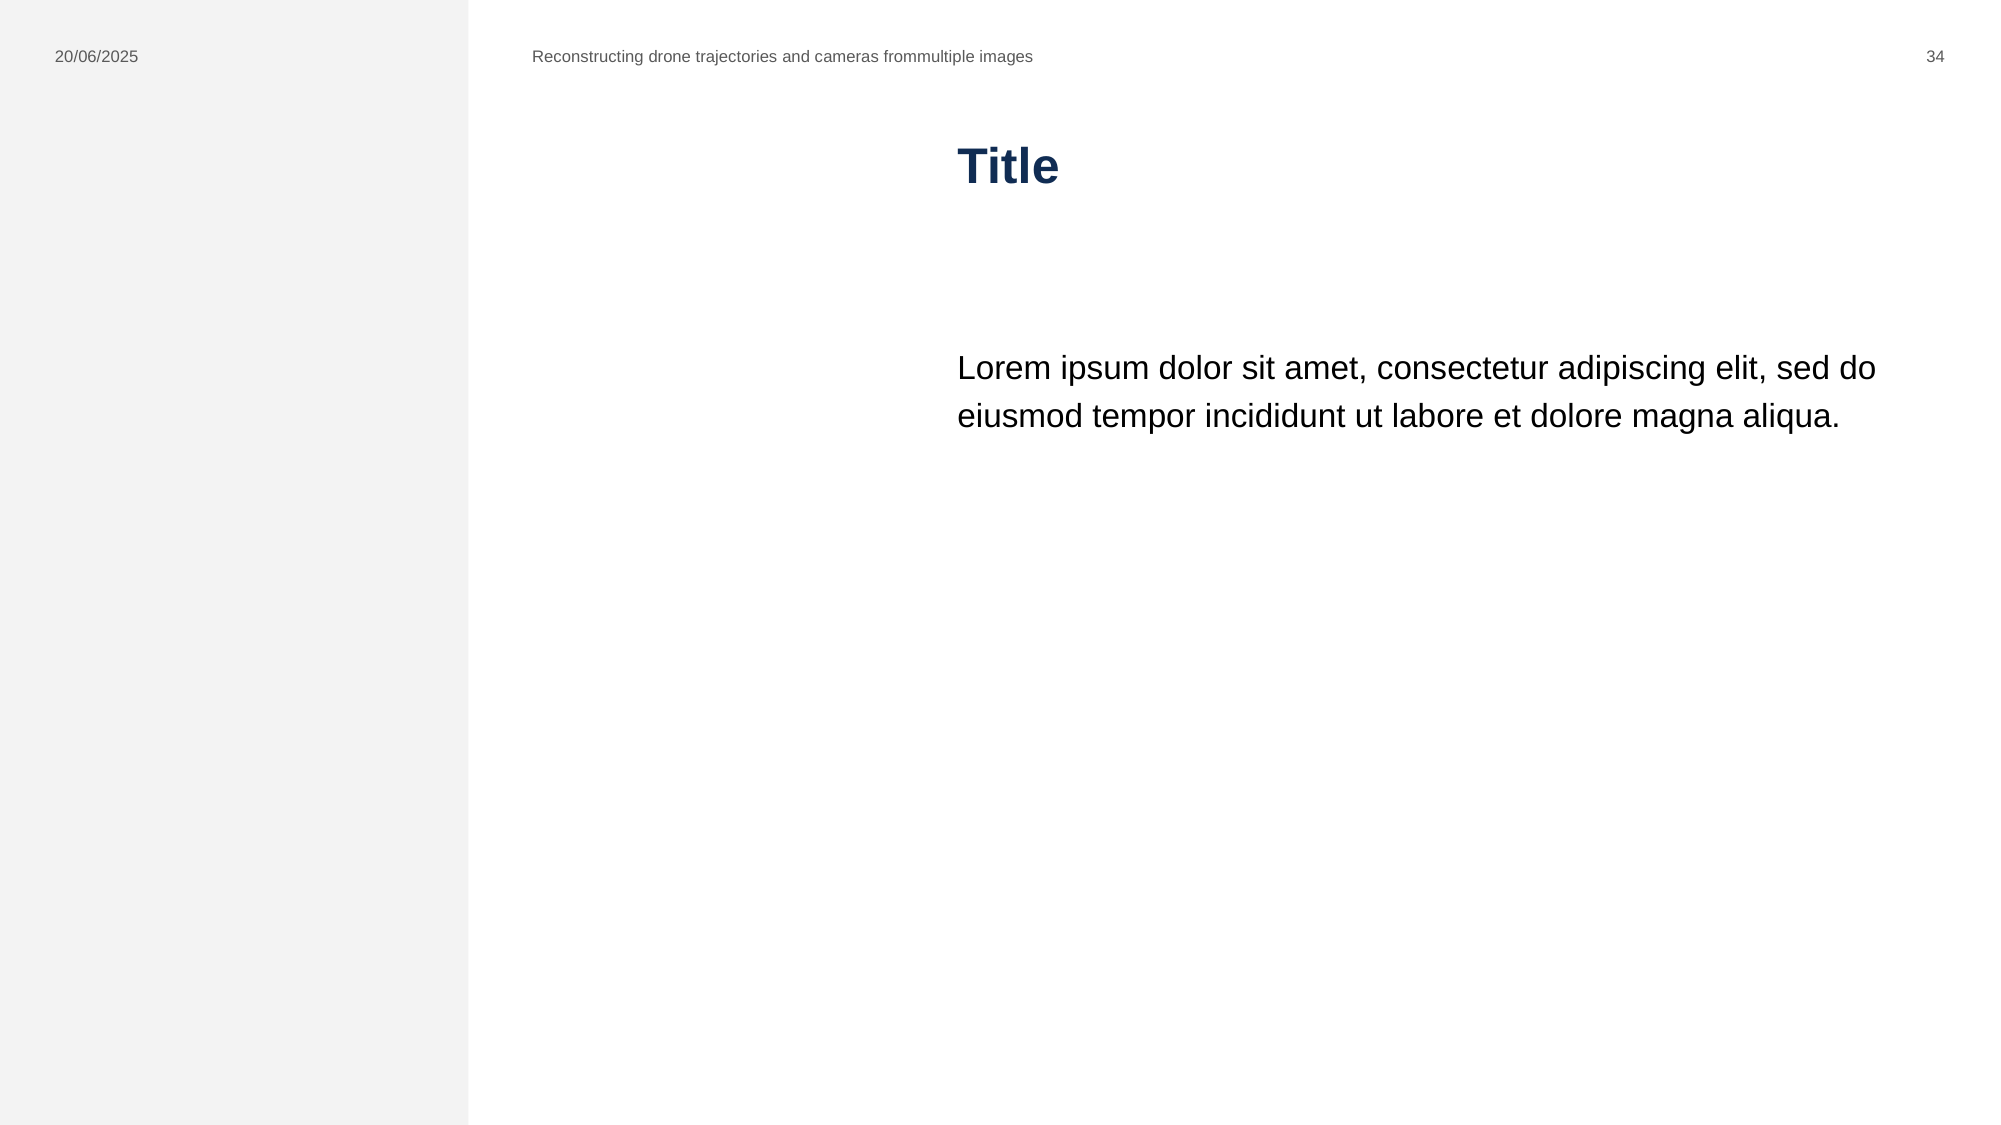

20/06/2025
 Reconstructing drone trajectories and cameras frommultiple images
34

# Title
Lorem ipsum dolor sit amet, consectetur adipiscing elit, sed do eiusmod tempor incididunt ut labore et dolore magna aliqua.